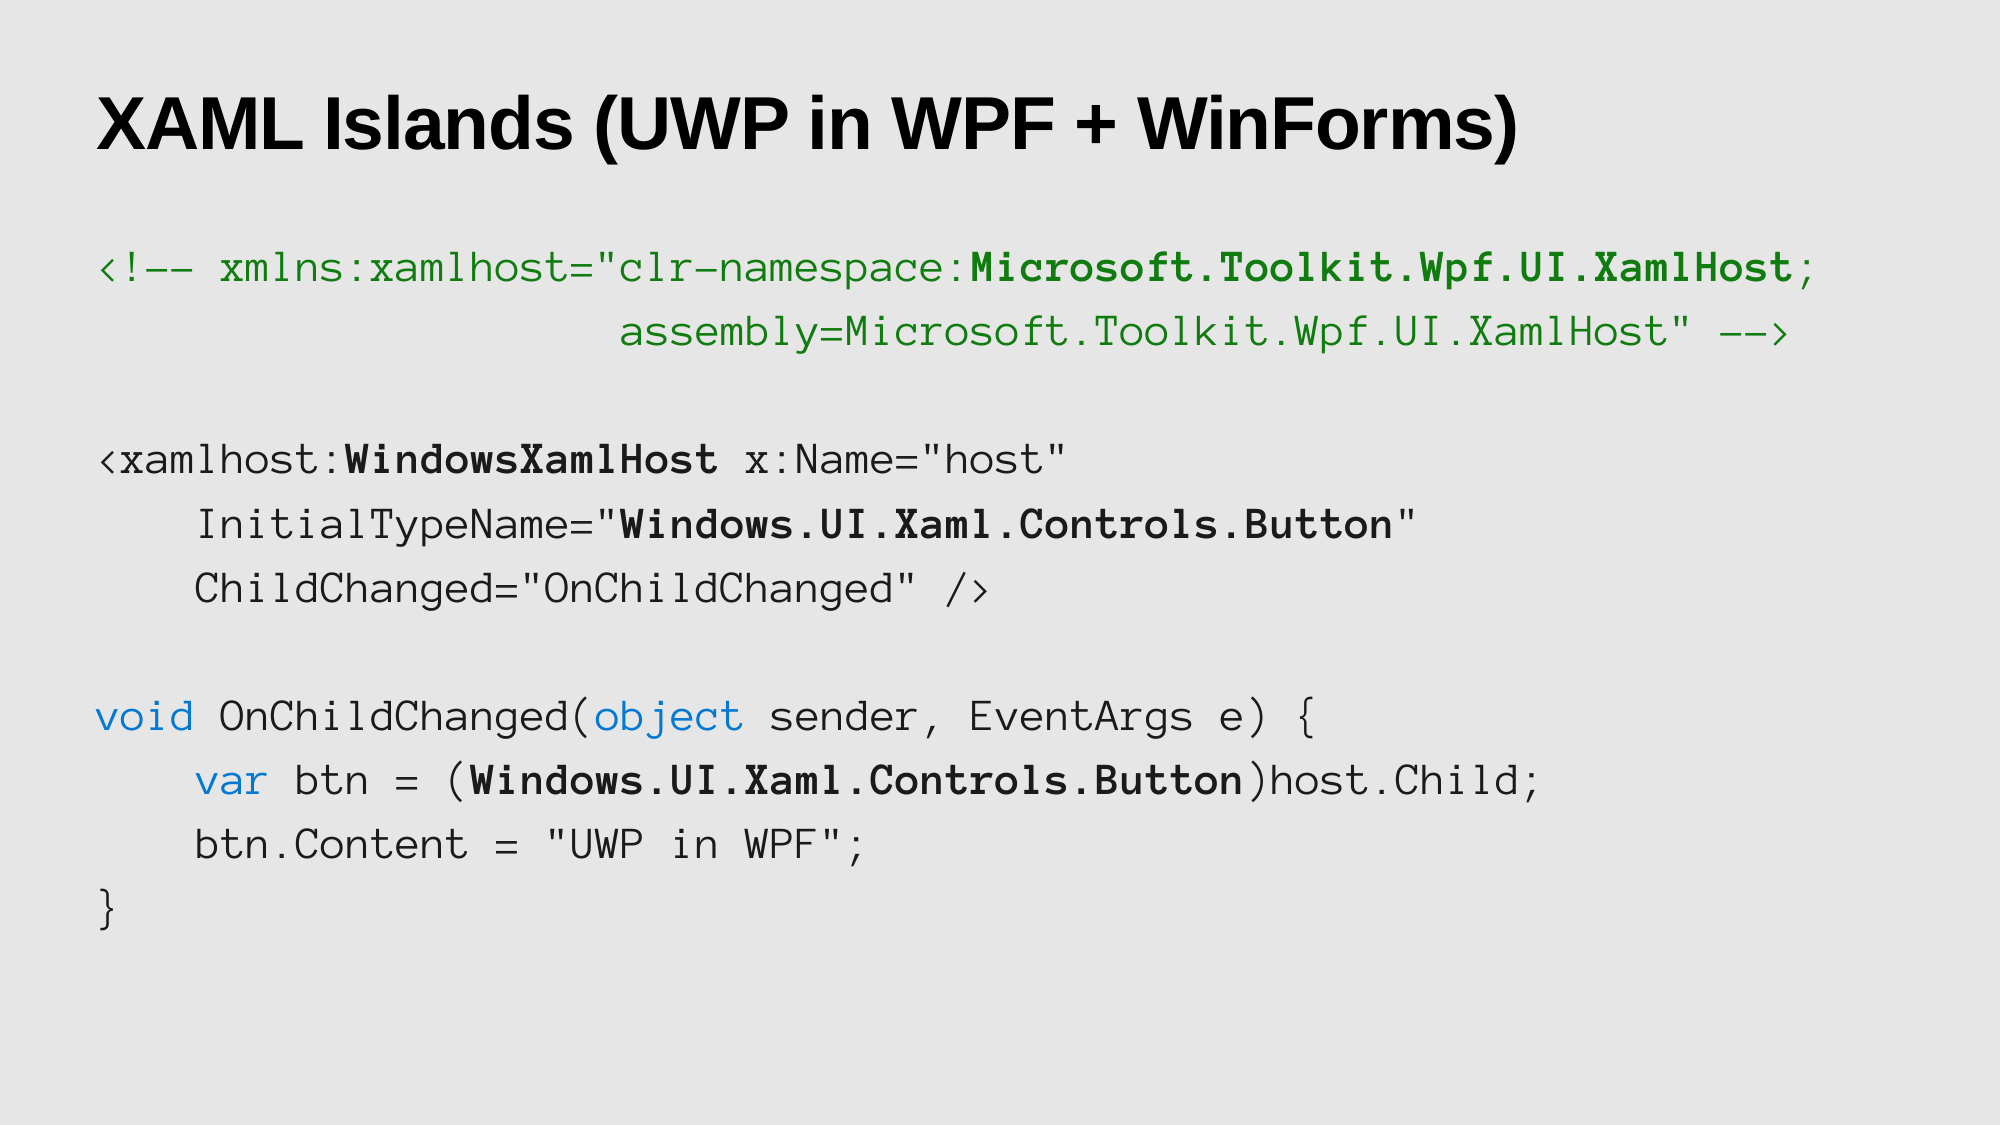

# XAML Islands (UWP in WPF + WinForms)
<!-- xmlns:xamlhost="clr-namespace:Microsoft.Toolkit.Wpf.UI.XamlHost;
                     assembly=Microsoft.Toolkit.Wpf.UI.XamlHost" -->

<xamlhost:WindowsXamlHost x:Name="host"
    InitialTypeName="Windows.UI.Xaml.Controls.Button"
    ChildChanged="OnChildChanged" />

void OnChildChanged(object sender, EventArgs e) {
    var btn = (Windows.UI.Xaml.Controls.Button)host.Child;
    btn.Content = "UWP in WPF";
}